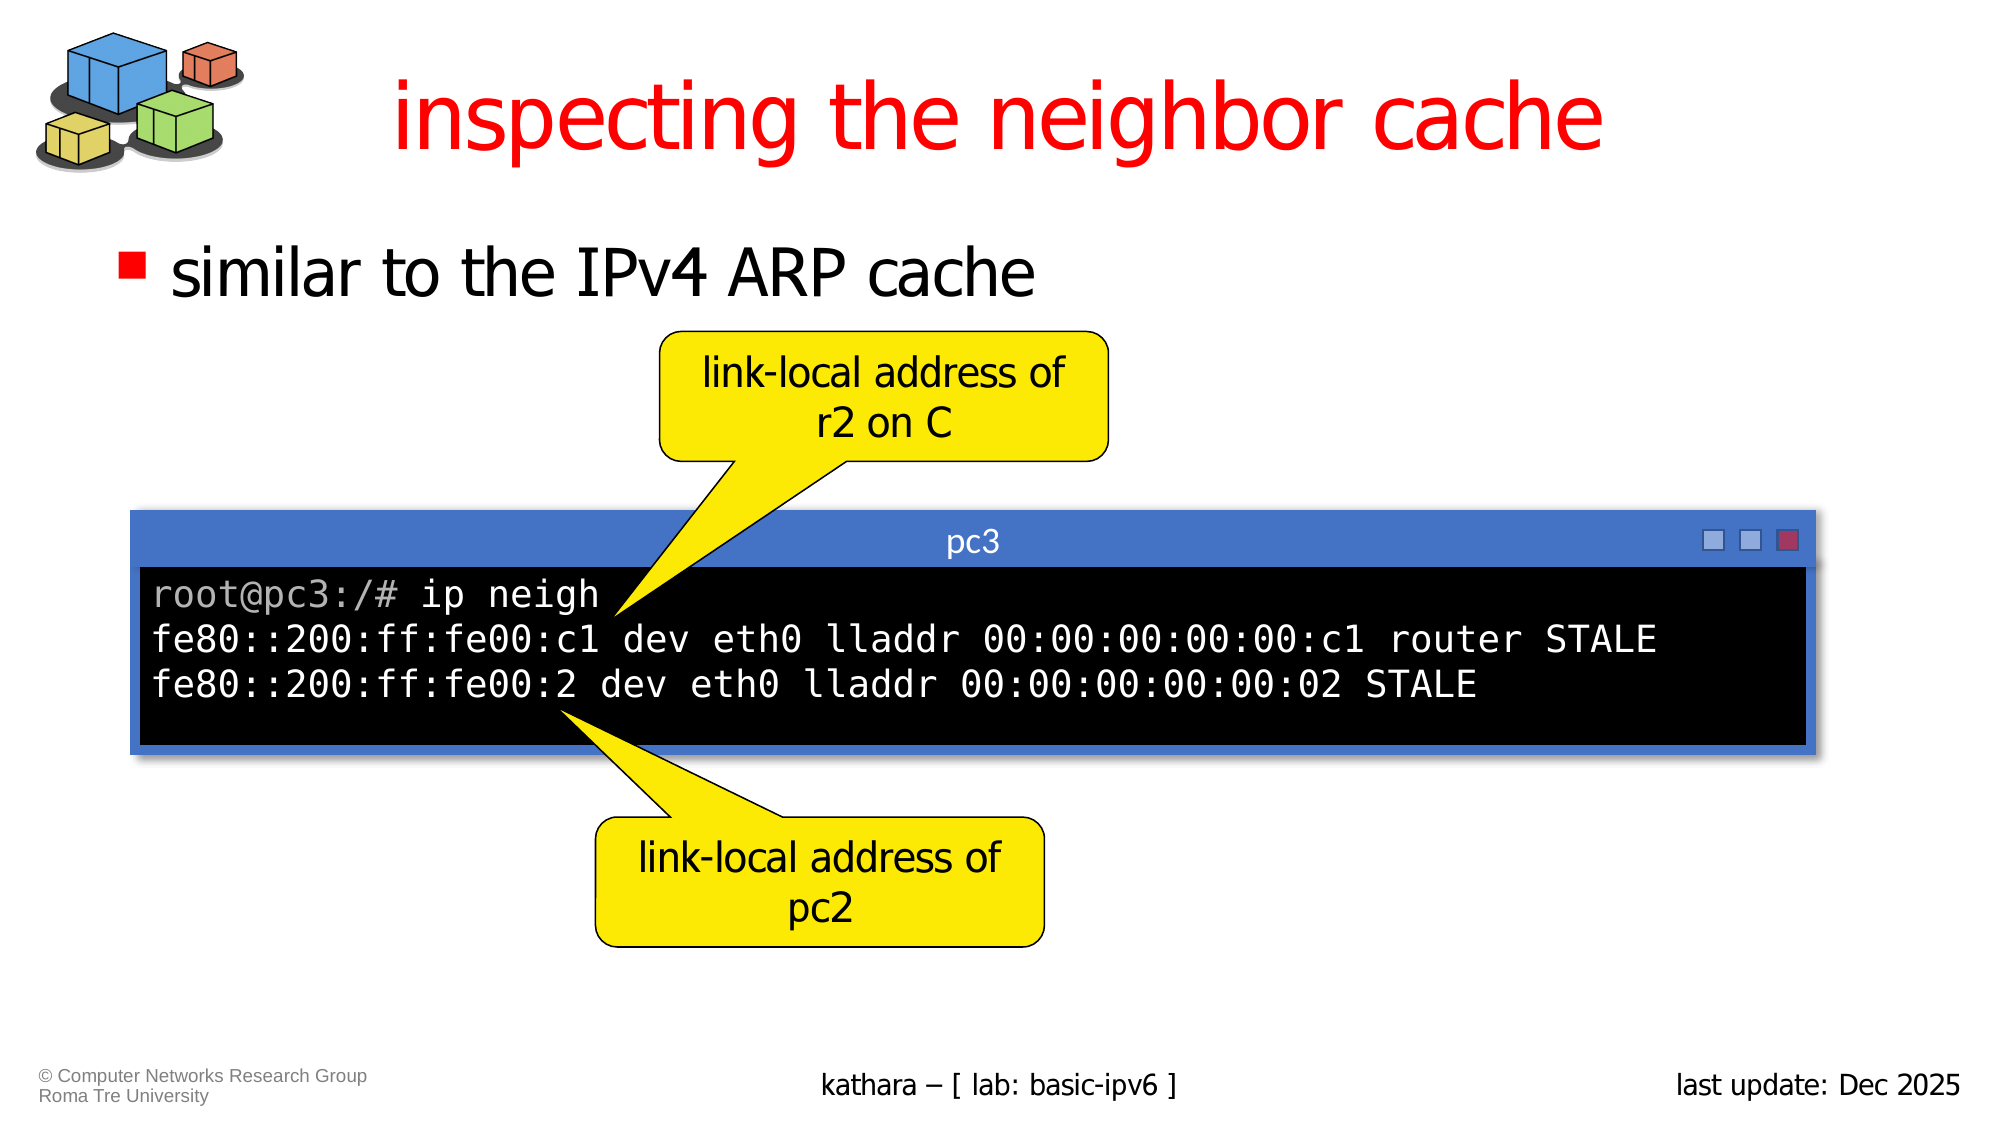

# inspecting the neighbor cache
similar to the IPv4 ARP cache
link-local address of r2 on C
pc3

root@pc3:/# ip neigh
fe80::200:ff:fe00:c1 dev eth0 lladdr 00:00:00:00:00:c1 router STALE
fe80::200:ff:fe00:2 dev eth0 lladdr 00:00:00:00:00:02 STALE
link-local address of pc2
kathara – [ lab: basic-ipv6 ]
last update: Dec 2025